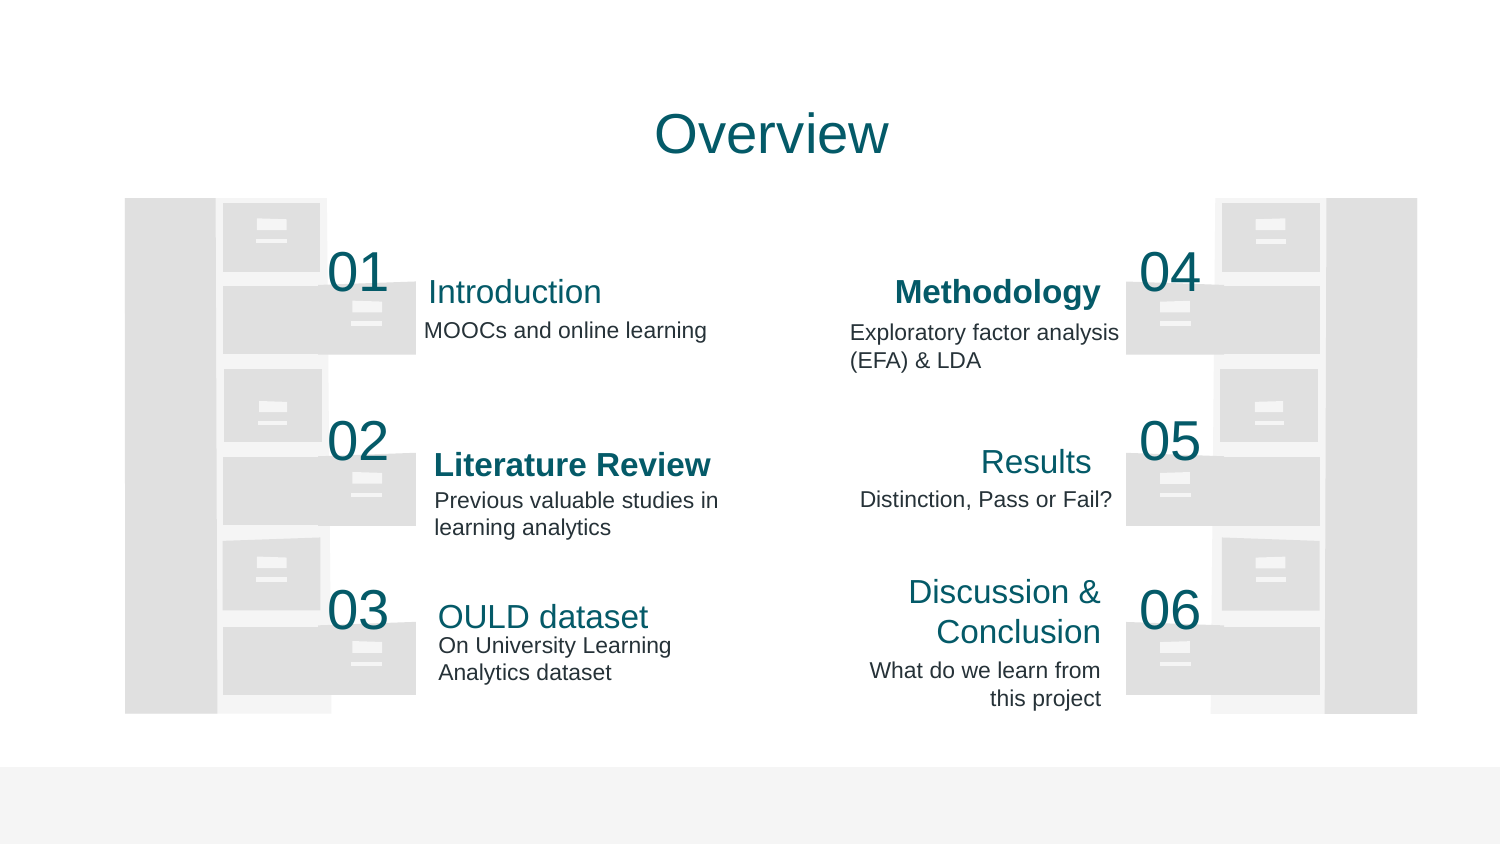

# Overview

04
01
Introduction
Methodology
MOOCs and online learning
Exploratory factor analysis (EFA) & LDA
Results
02
05
Literature Review
Distinction, Pass or Fail?
Previous valuable studies in learning analytics
OULD dataset
03
Discussion & Conclusion
06
On University Learning Analytics dataset

What do we learn from this project